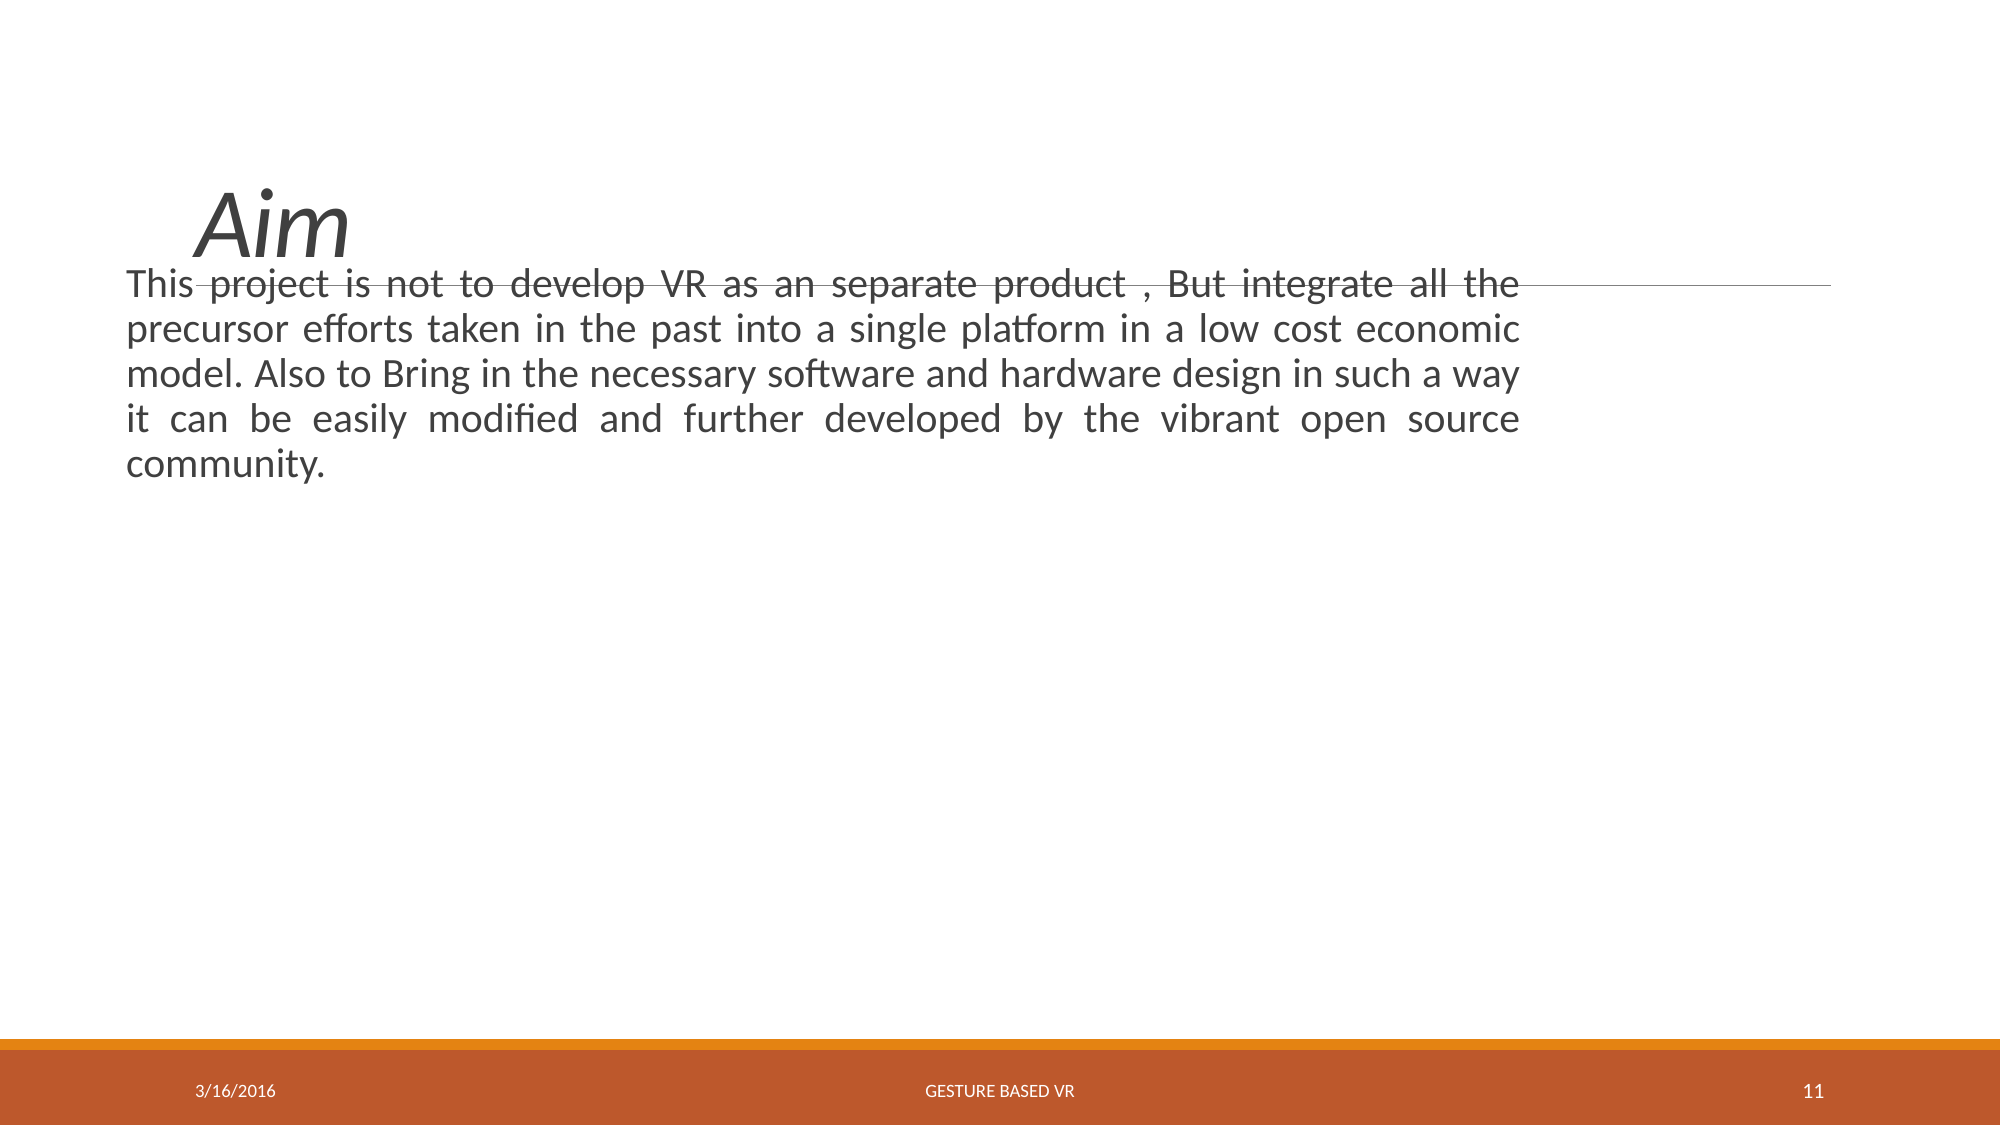

# Aim
This project is not to develop VR as an separate product , But integrate all the precursor efforts taken in the past into a single platform in a low cost economic model. Also to Bring in the necessary software and hardware design in such a way it can be easily modified and further developed by the vibrant open source community.
3/16/2016
Gesture Based VR
11